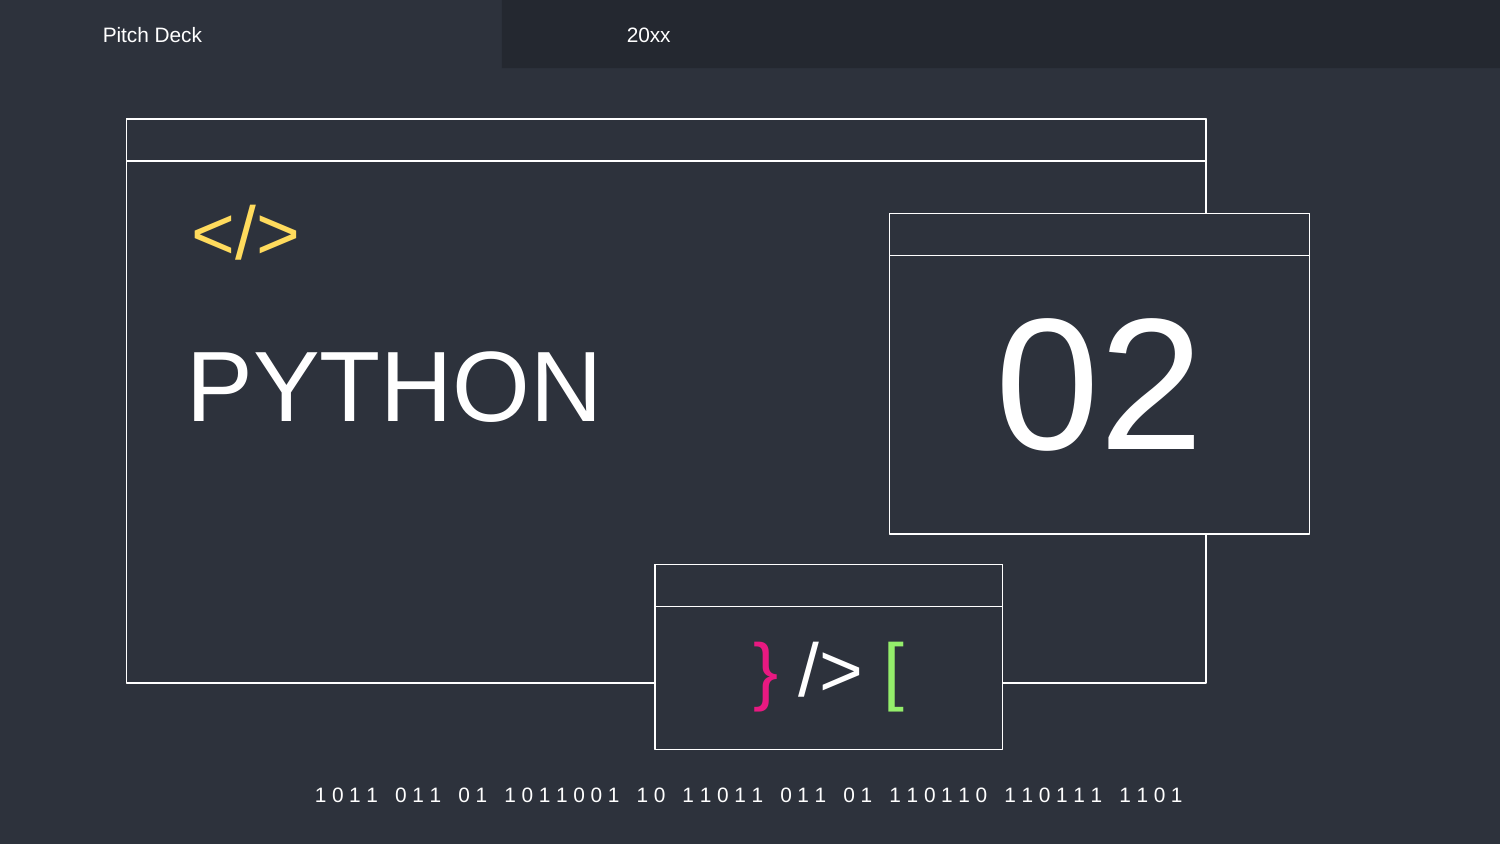

Pitch Deck
20xx

</>

02
# PYTHON

} /> [